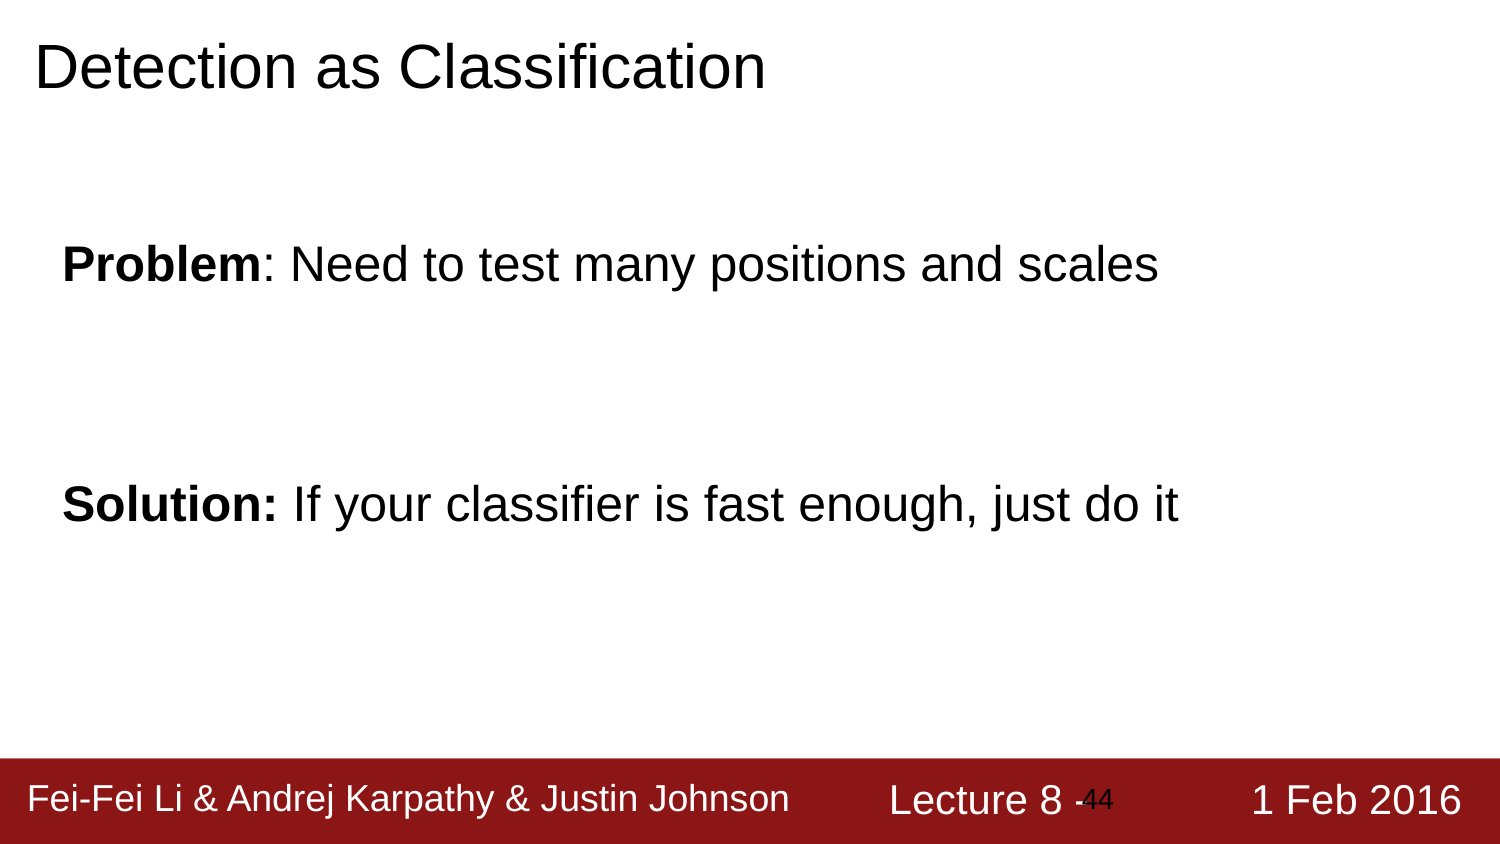

Detection as Classification

Problem: Need to test many positions and scales

Solution: If your classifier is fast enough, just do it
44